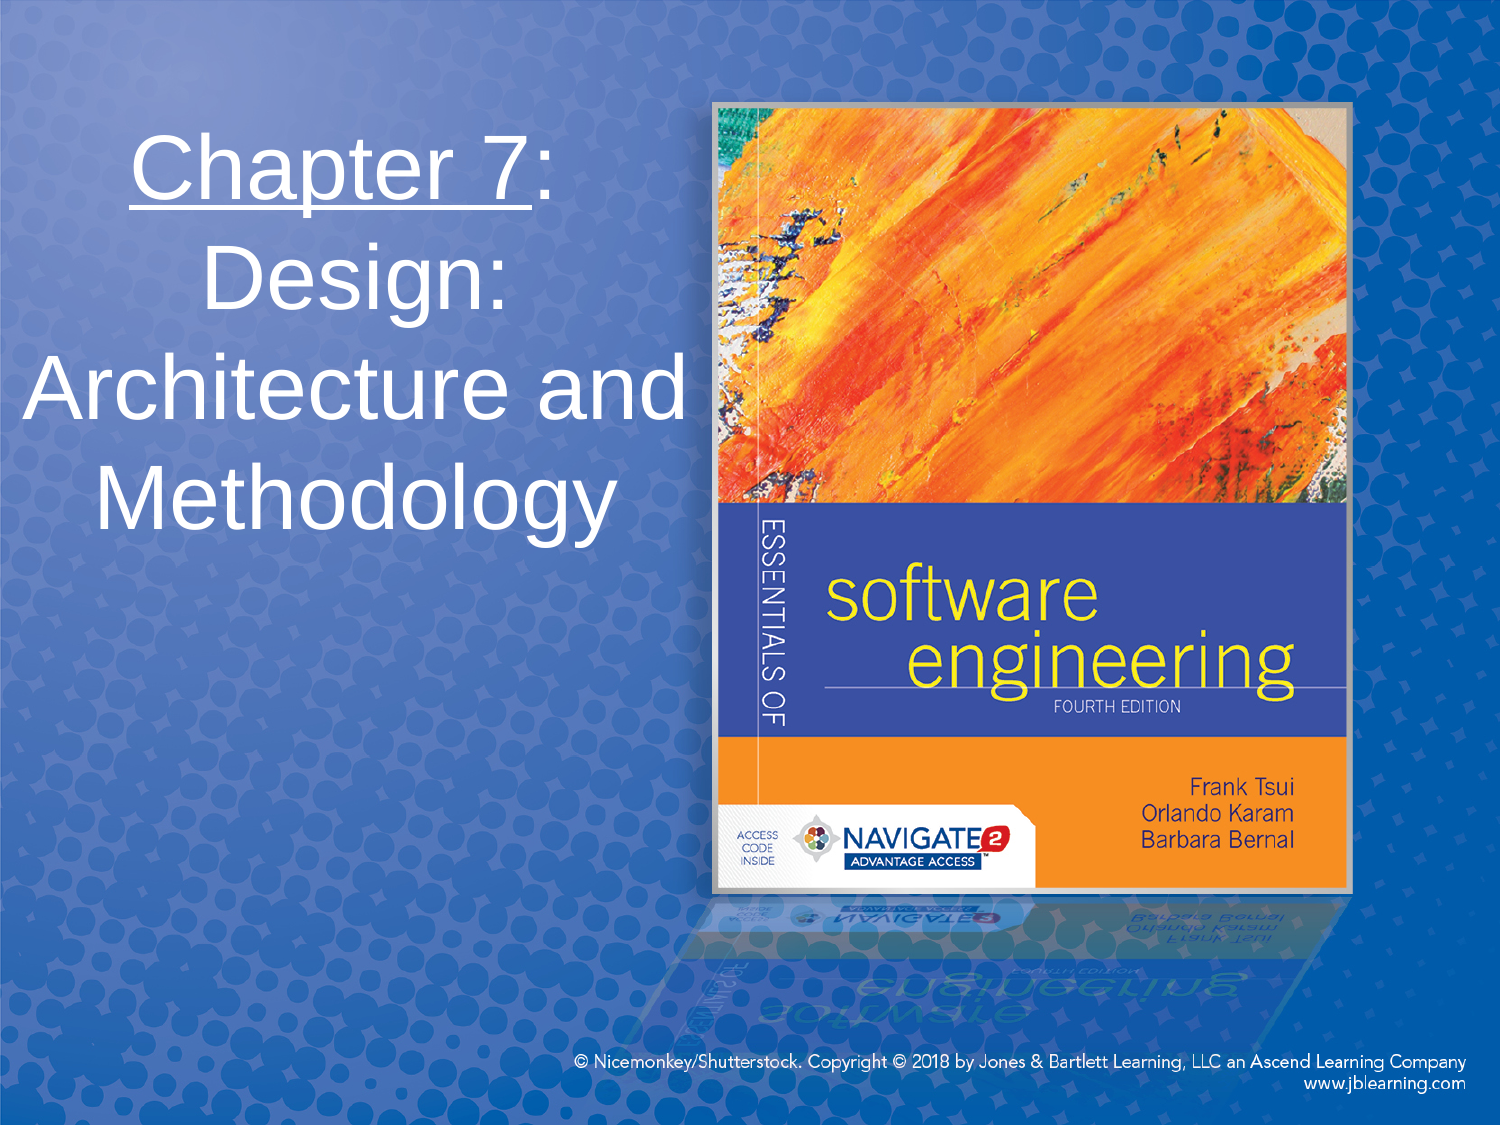

# Chapter 7: Design: Architecture and Methodology